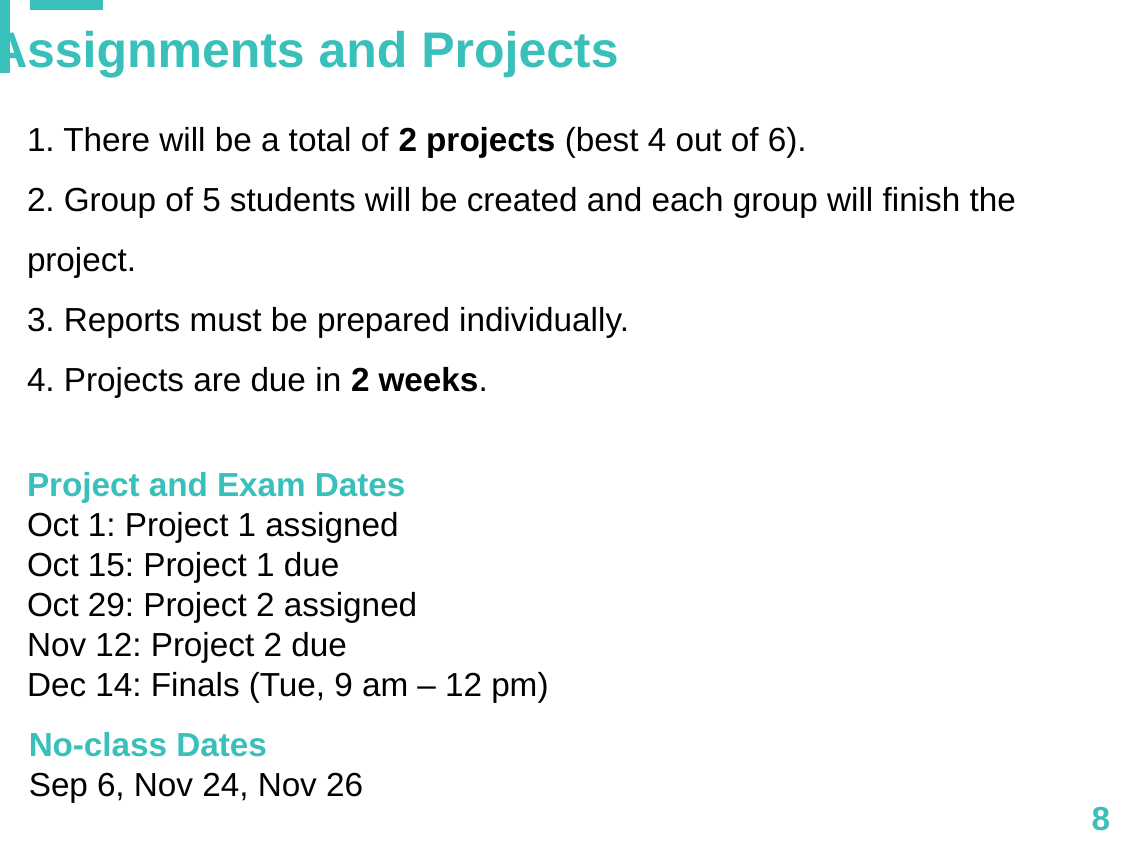

Assignments and Projects
1. There will be a total of 2 projects (best 4 out of 6).
2. Group of 5 students will be created and each group will finish the project.
3. Reports must be prepared individually.
4. Projects are due in 2 weeks.

Project and Exam Dates
Oct 1: Project 1 assigned
Oct 15: Project 1 due
Oct 29: Project 2 assigned
Nov 12: Project 2 due
Dec 14: Finals (Tue, 9 am – 12 pm)

No-class Dates
Sep 6, Nov 24, Nov 26
8